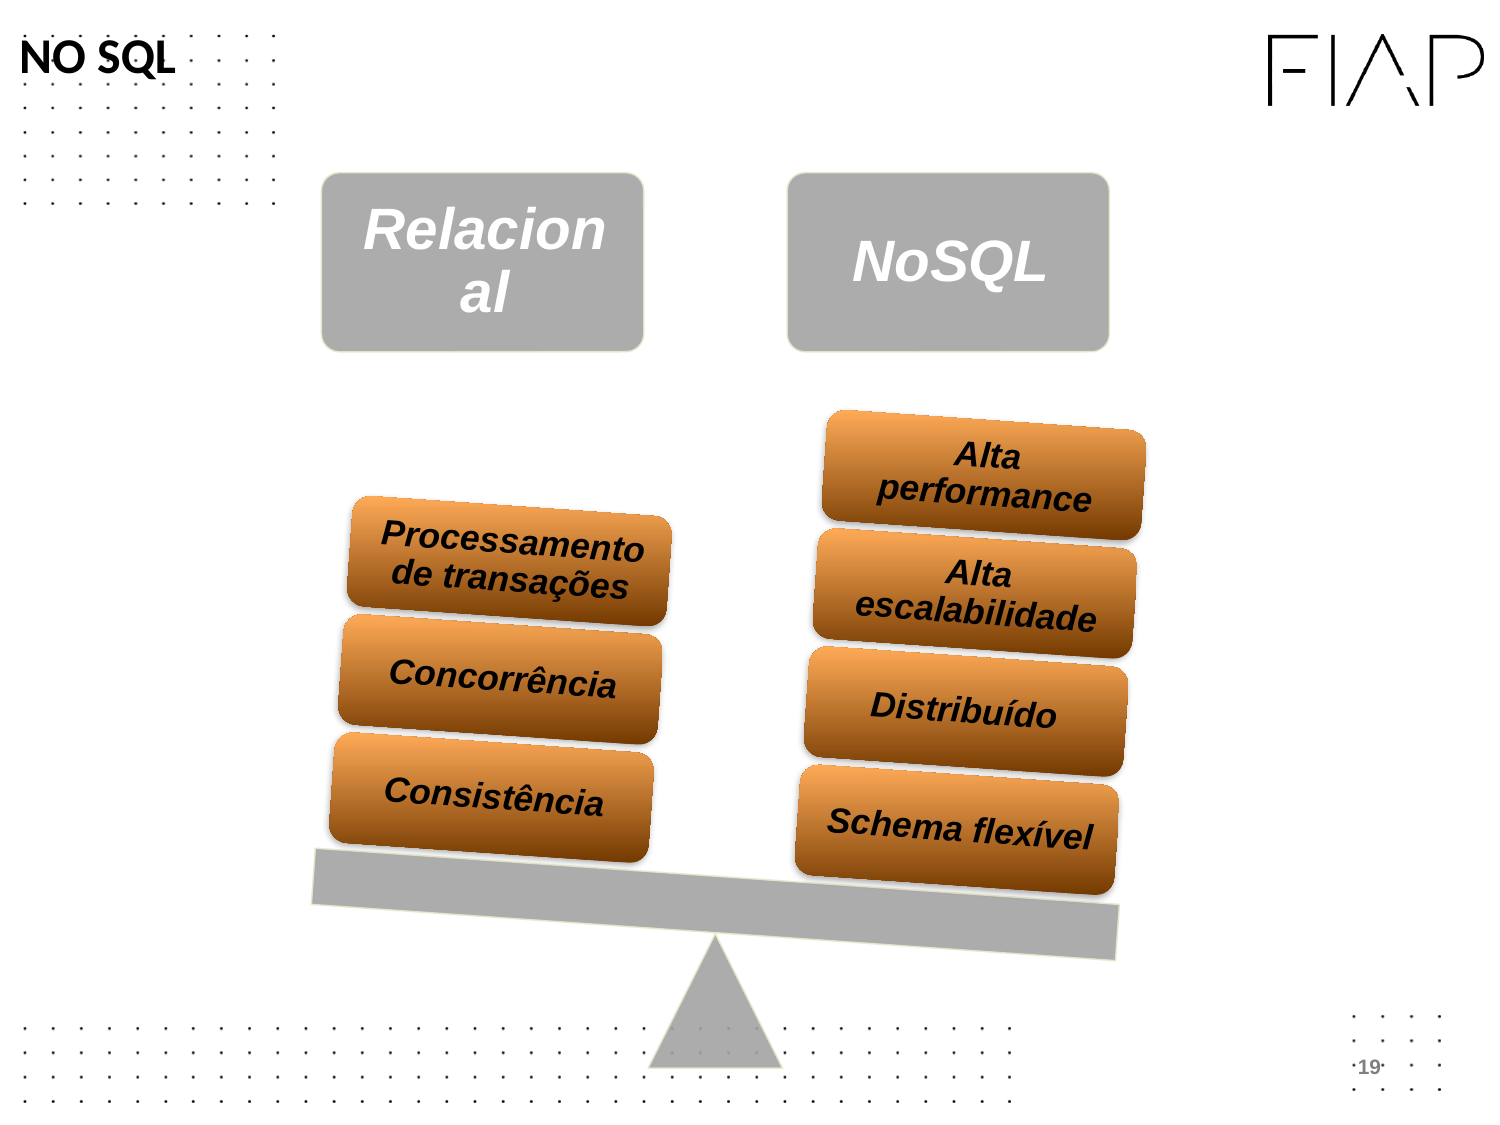

NO SQL
Relacional
NoSQL
Schema flexível
Distribuído
Alta escalabilidade
Alta performance
Consistência
 Concorrência
Processamento de transações